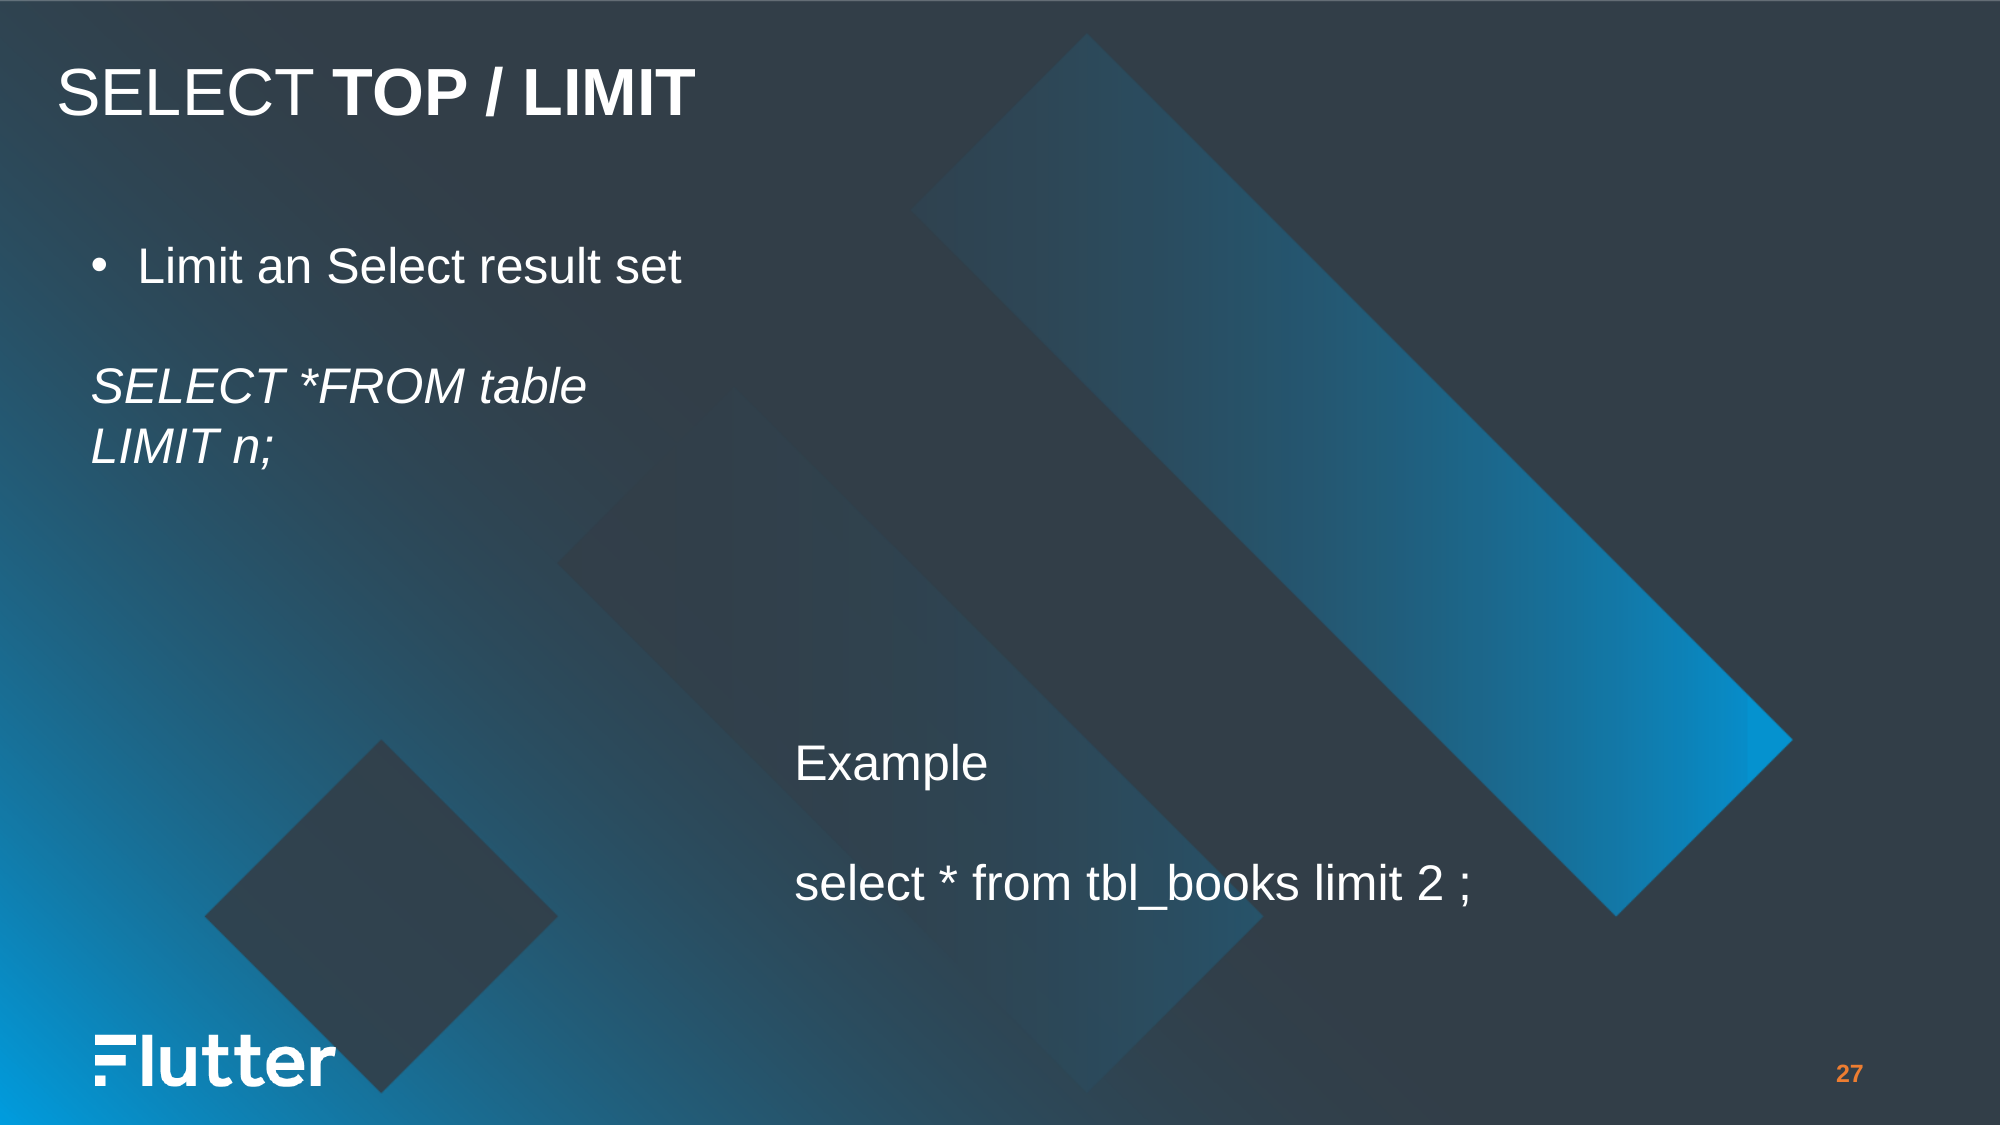

SELECT TOP / LIMIT

Limit an Select result set

SELECT *FROM table
LIMIT n;
Example

select * from tbl_books limit 2 ;